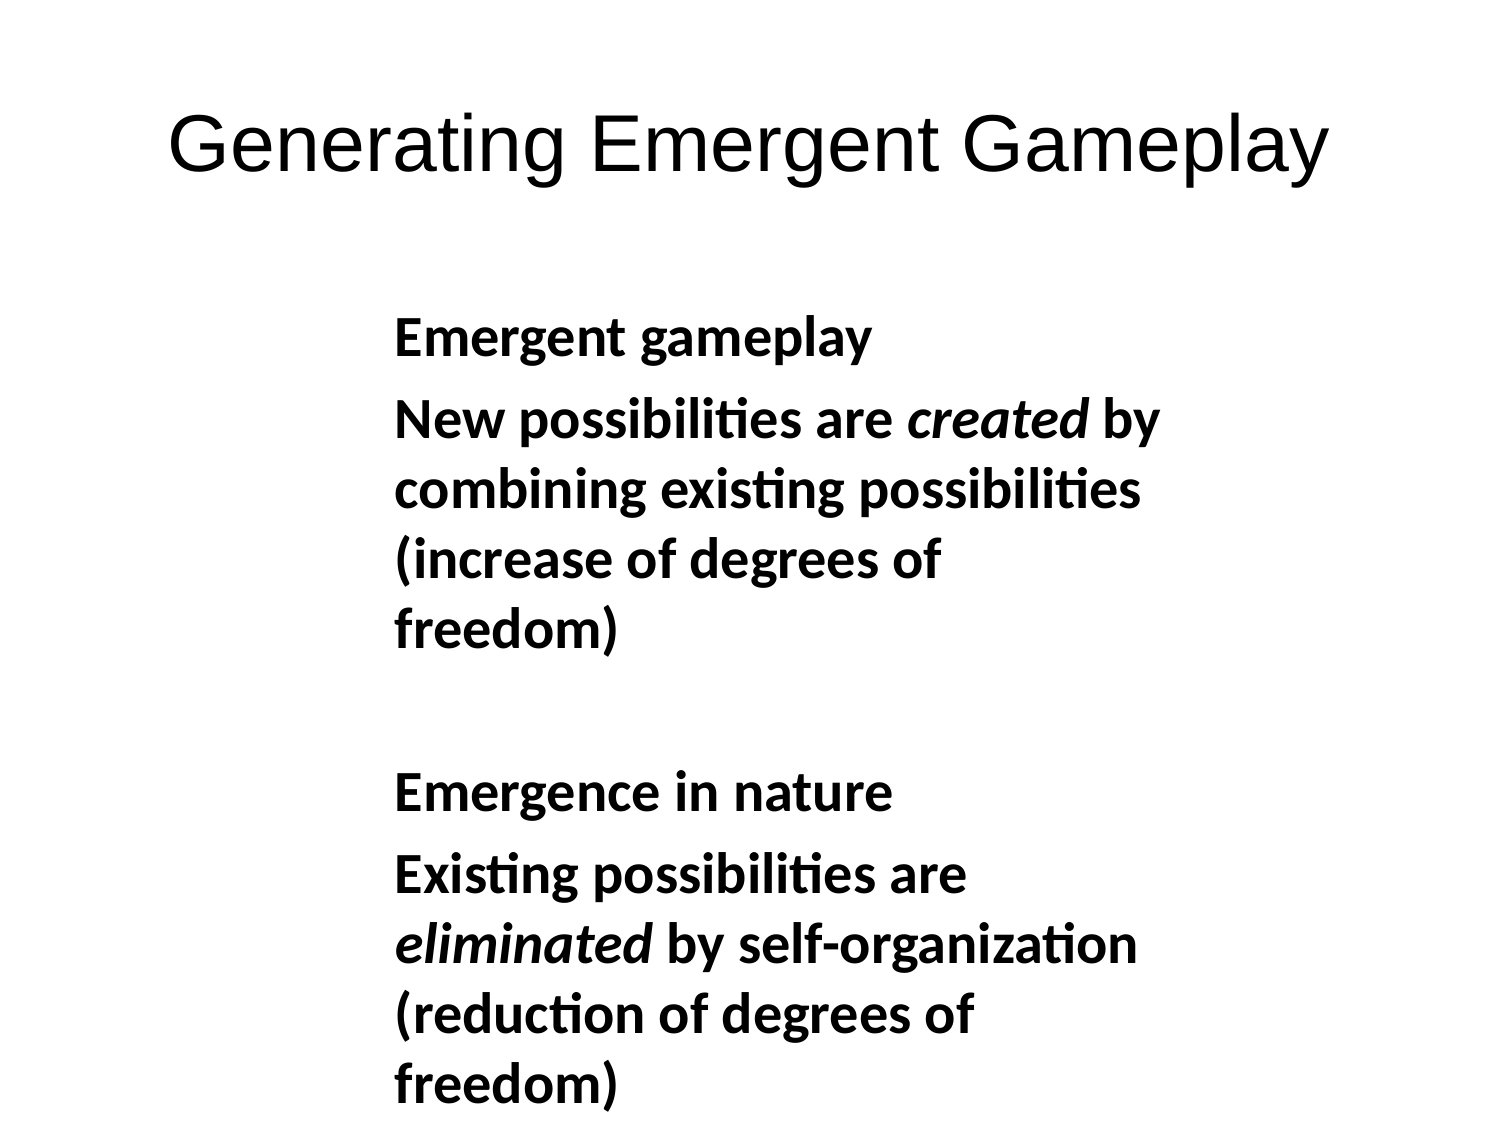

# Generating Emergent Gameplay
Emergent gameplay
New possibilities are created by combining existing possibilities (increase of degrees of freedom)

Emergence in nature
Existing possibilities are eliminated by self-organization (reduction of degrees of freedom)